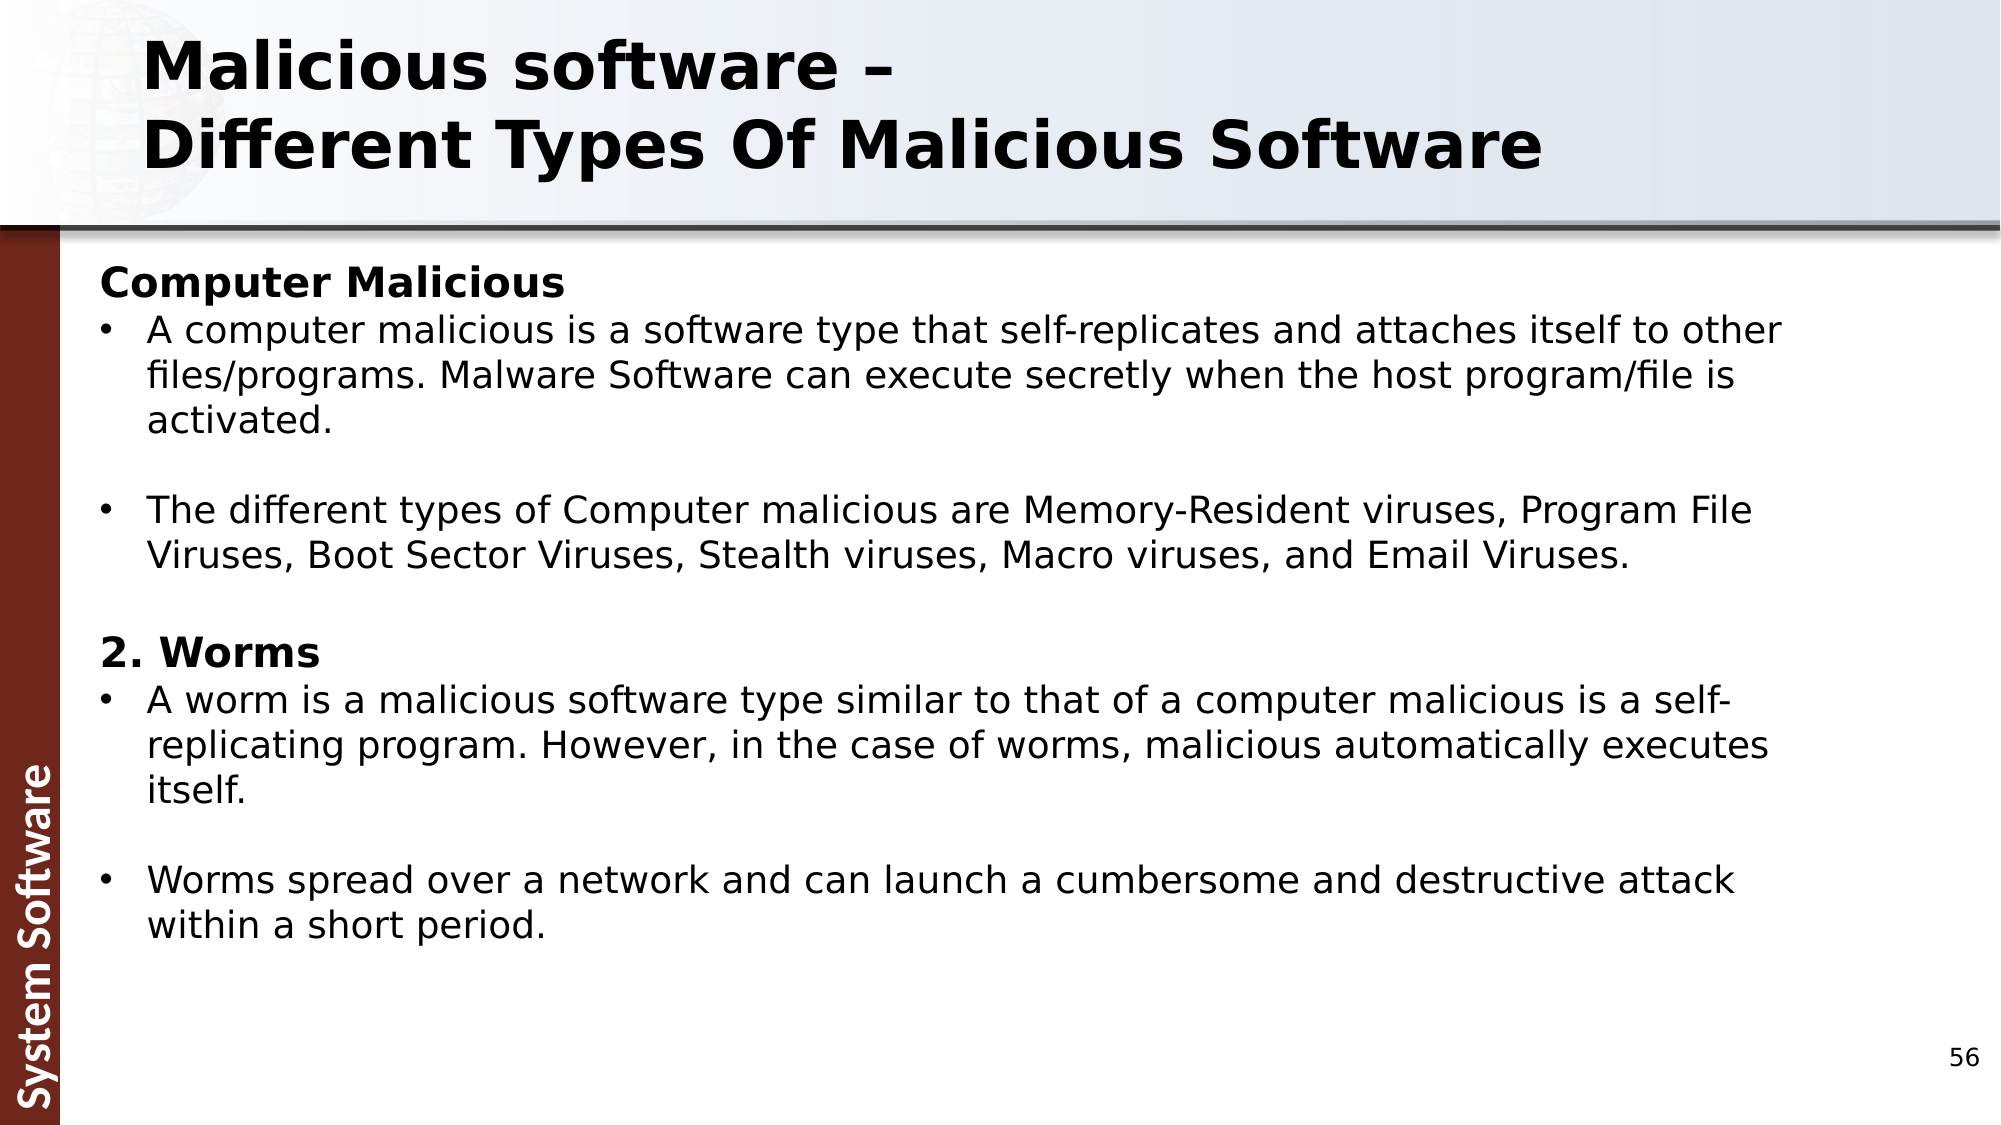

Malicious software –
			Different Types Of Malicious Software
Computer Malicious
A computer malicious is a software type that self-replicates and attaches itself to other files/programs. Malware Software can execute secretly when the host program/file is activated.

The different types of Computer malicious are Memory-Resident viruses, Program File Viruses, Boot Sector Viruses, Stealth viruses, Macro viruses, and Email Viruses.

2. Worms
A worm is a malicious software type similar to that of a computer malicious is a self-replicating program. However, in the case of worms, malicious automatically executes itself.

Worms spread over a network and can launch a cumbersome and destructive attack within a short period.

56